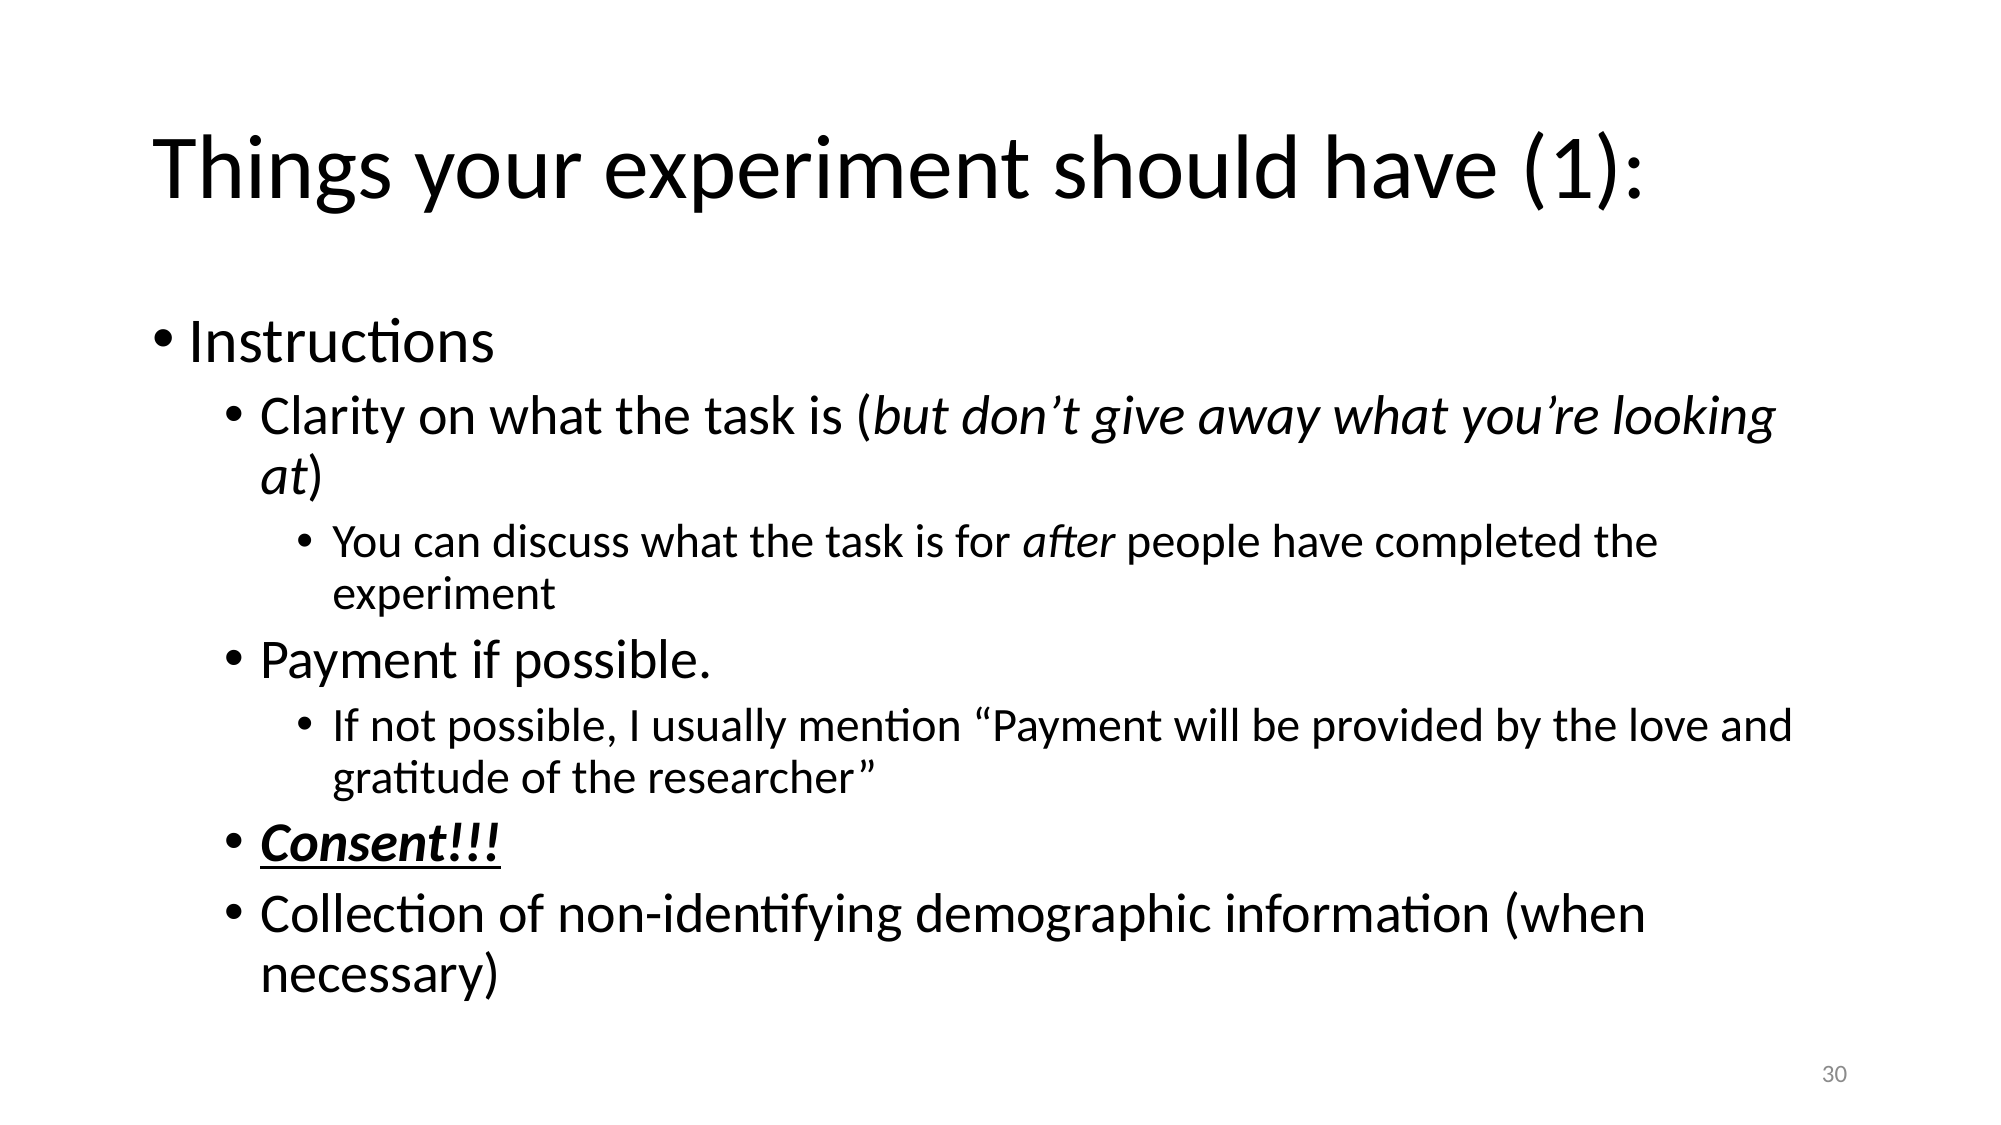

# Things your experiment should have (1):
Instructions
Clarity on what the task is (but don’t give away what you’re looking at)
You can discuss what the task is for after people have completed the experiment
Payment if possible.
If not possible, I usually mention “Payment will be provided by the love and gratitude of the researcher”
Consent!!!
Collection of non-identifying demographic information (when necessary)

30